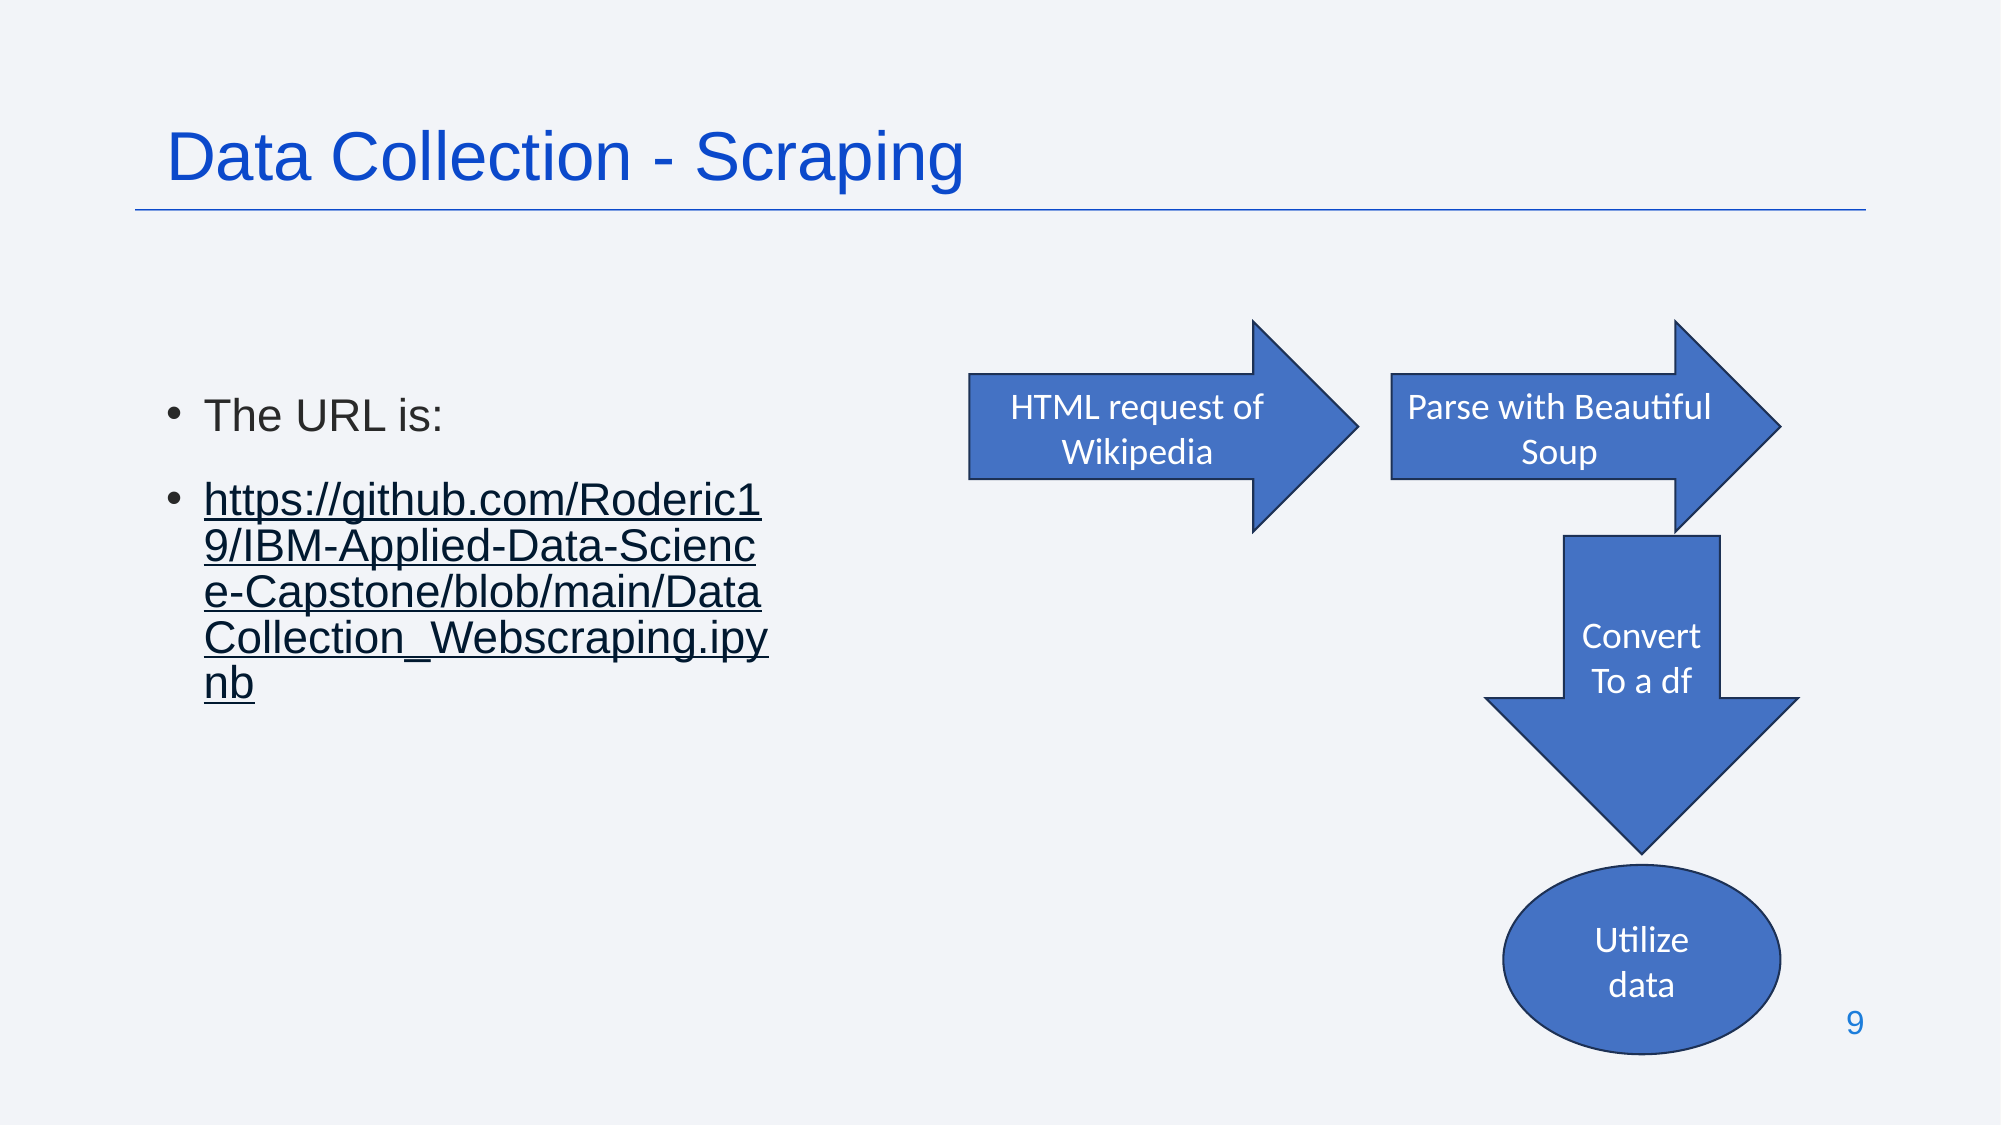

Data Collection - Scraping

The URL is:
https://github.com/Roderic19/IBM-Applied-Data-Science-Capstone/blob/main/DataCollection_Webscraping.ipynb
HTML request of Wikipedia
Parse with Beautiful Soup
Convert
To a df
Utilize data
9